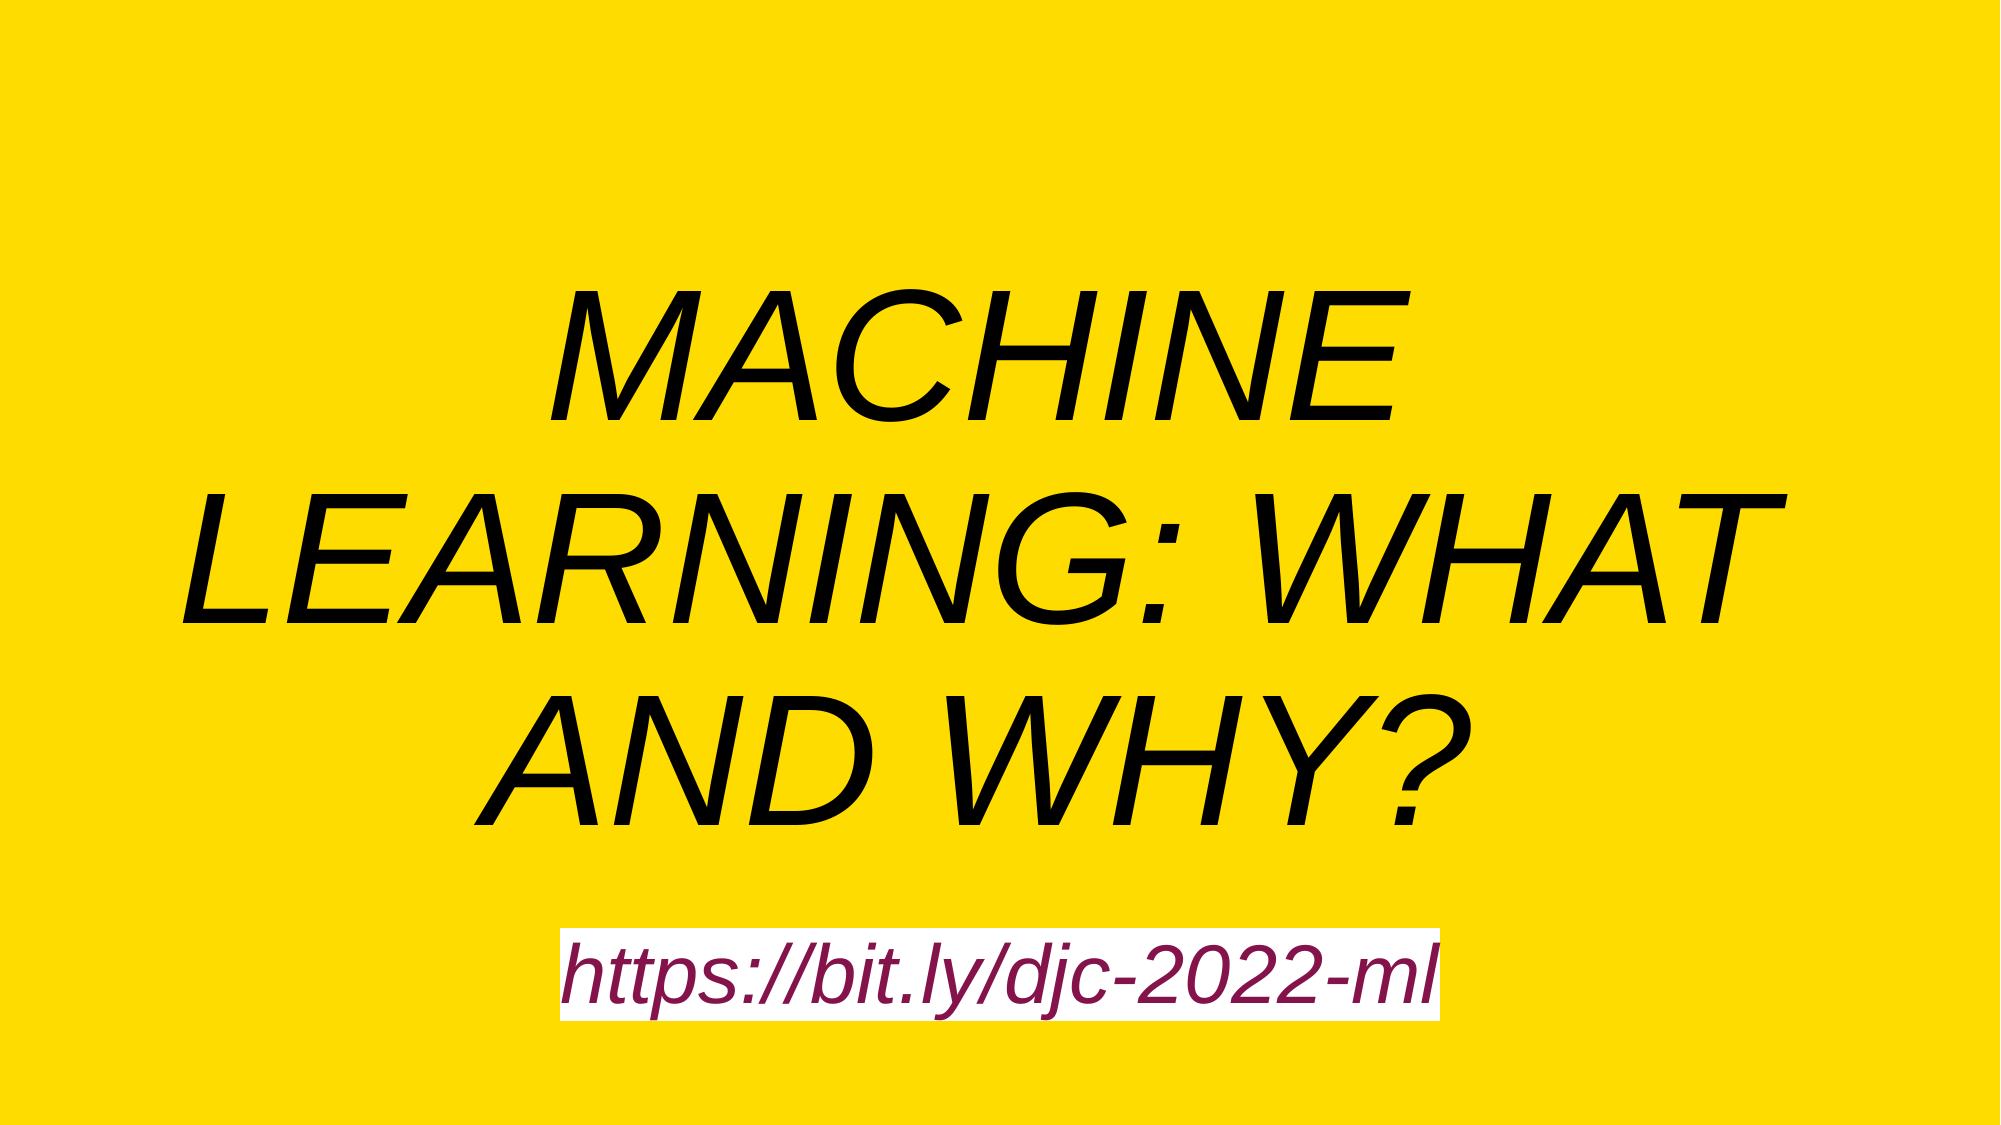

# Machine learning: what and why?
https://bit.ly/djc-2022-ml